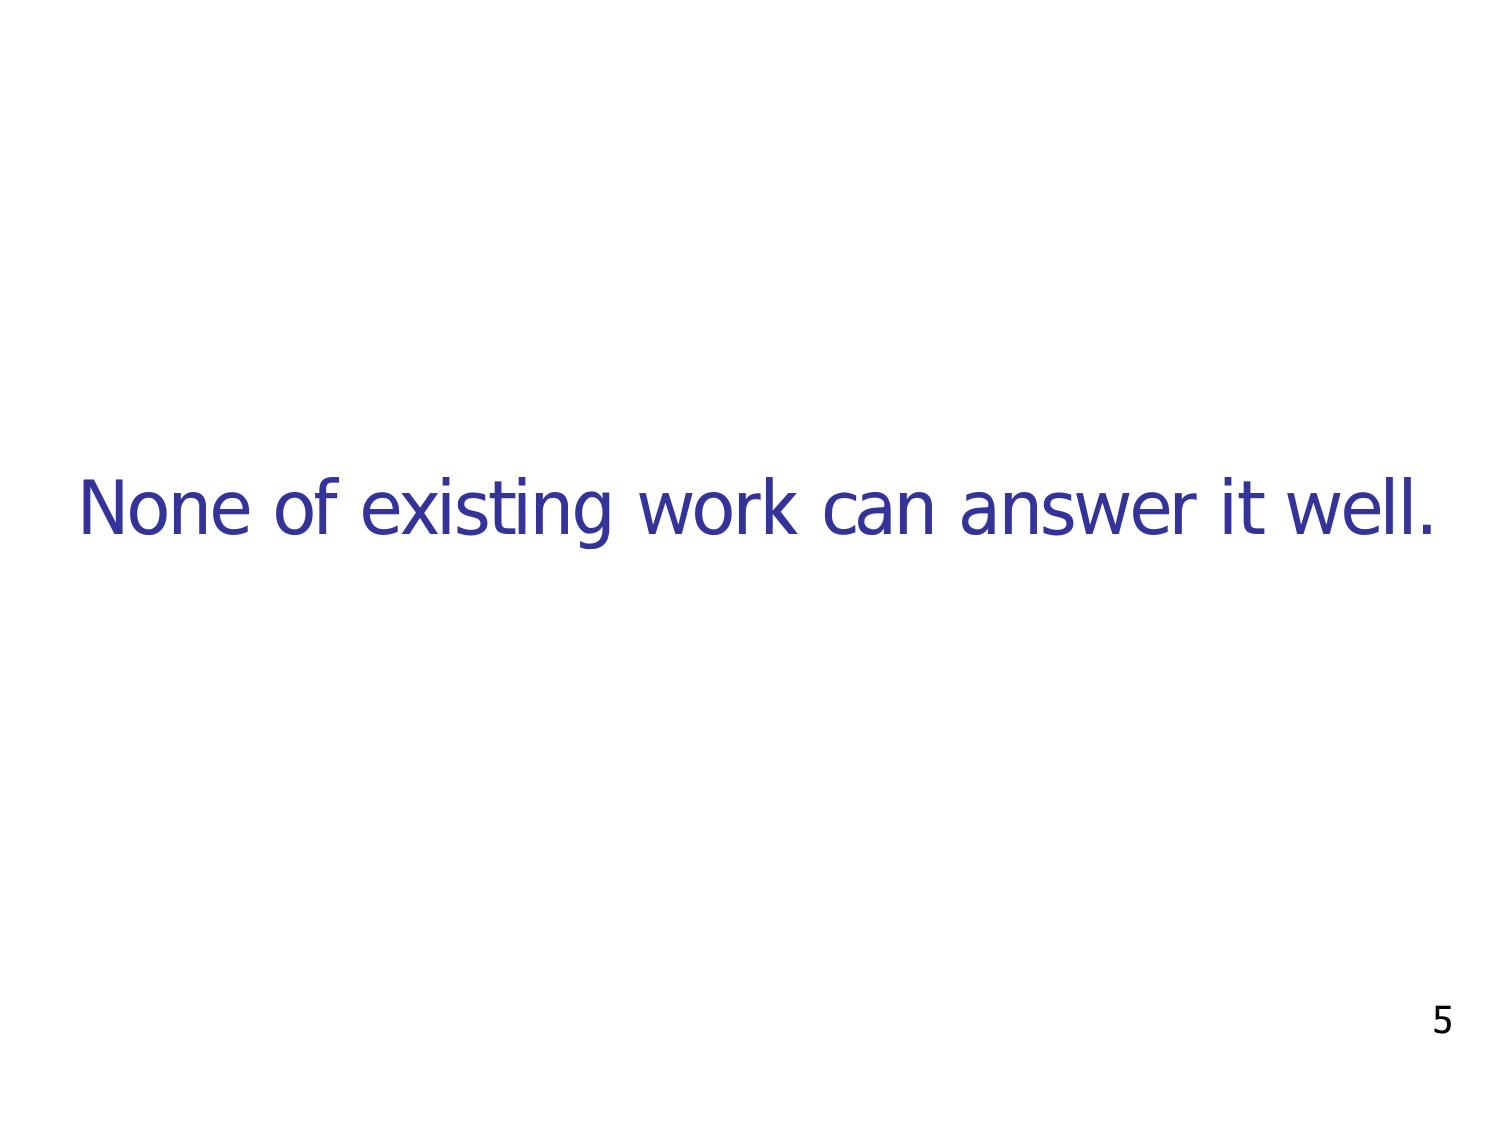

# None of existing work can answer it well.
5